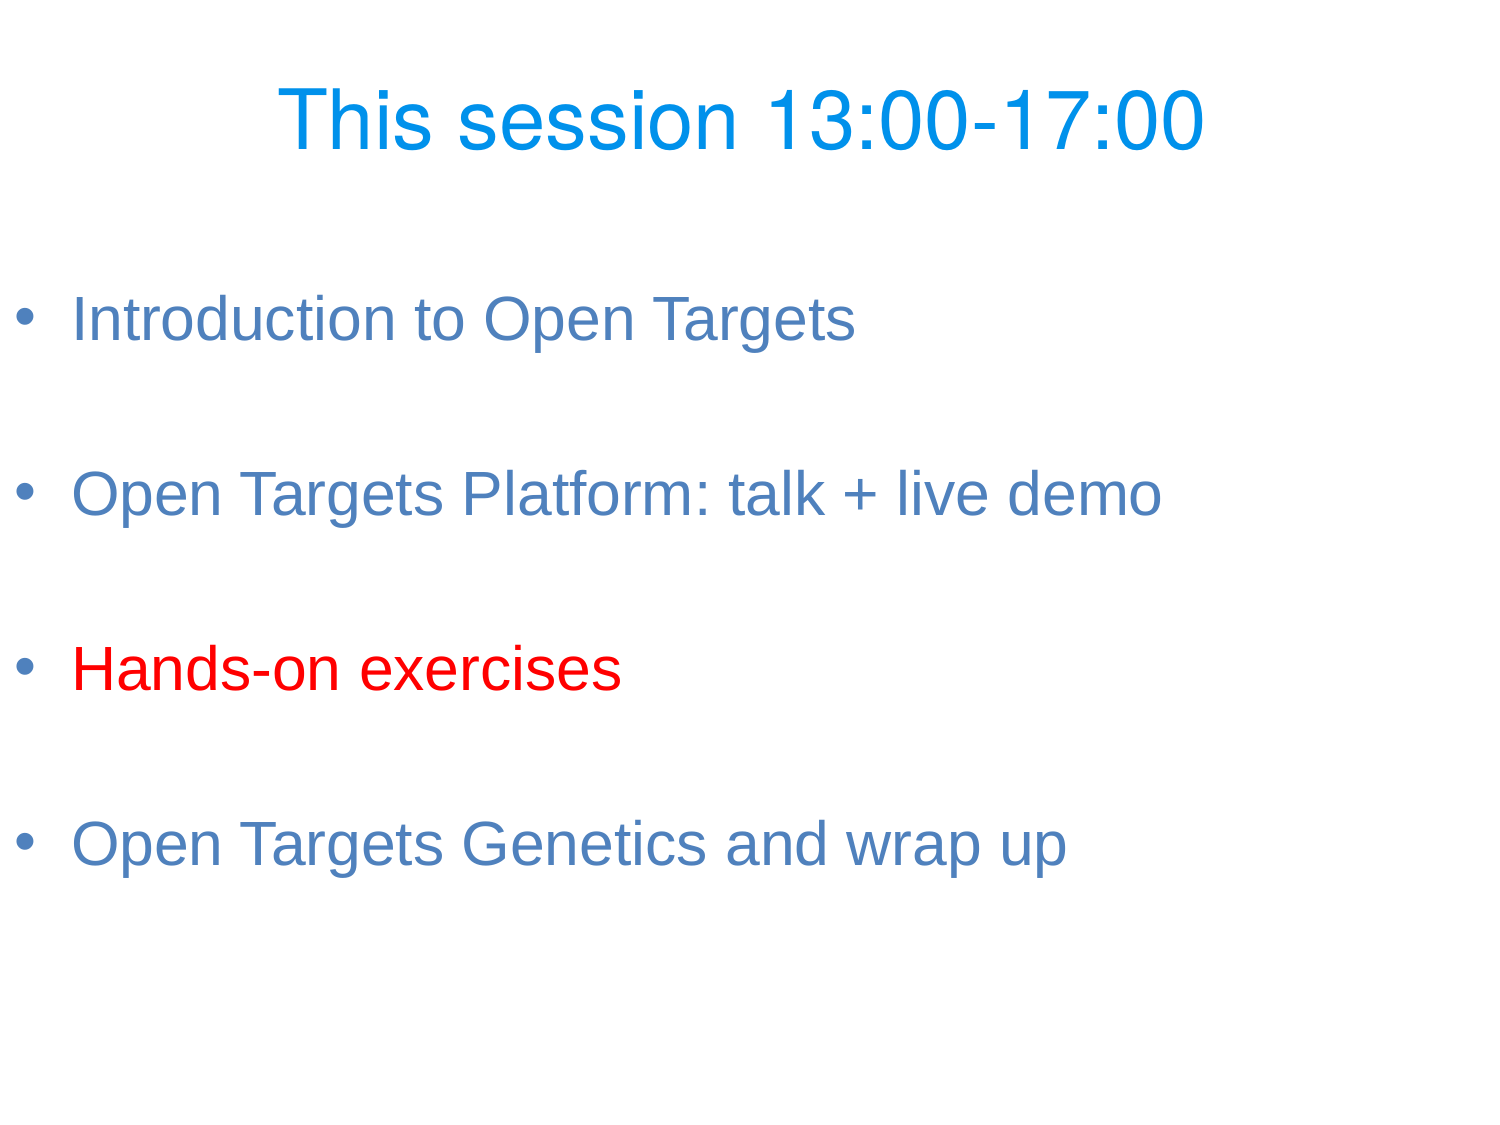

This session 13:00-17:00
Introduction to Open Targets

Open Targets Platform: talk + live demo

Hands-on exercises

Open Targets Genetics and wrap up